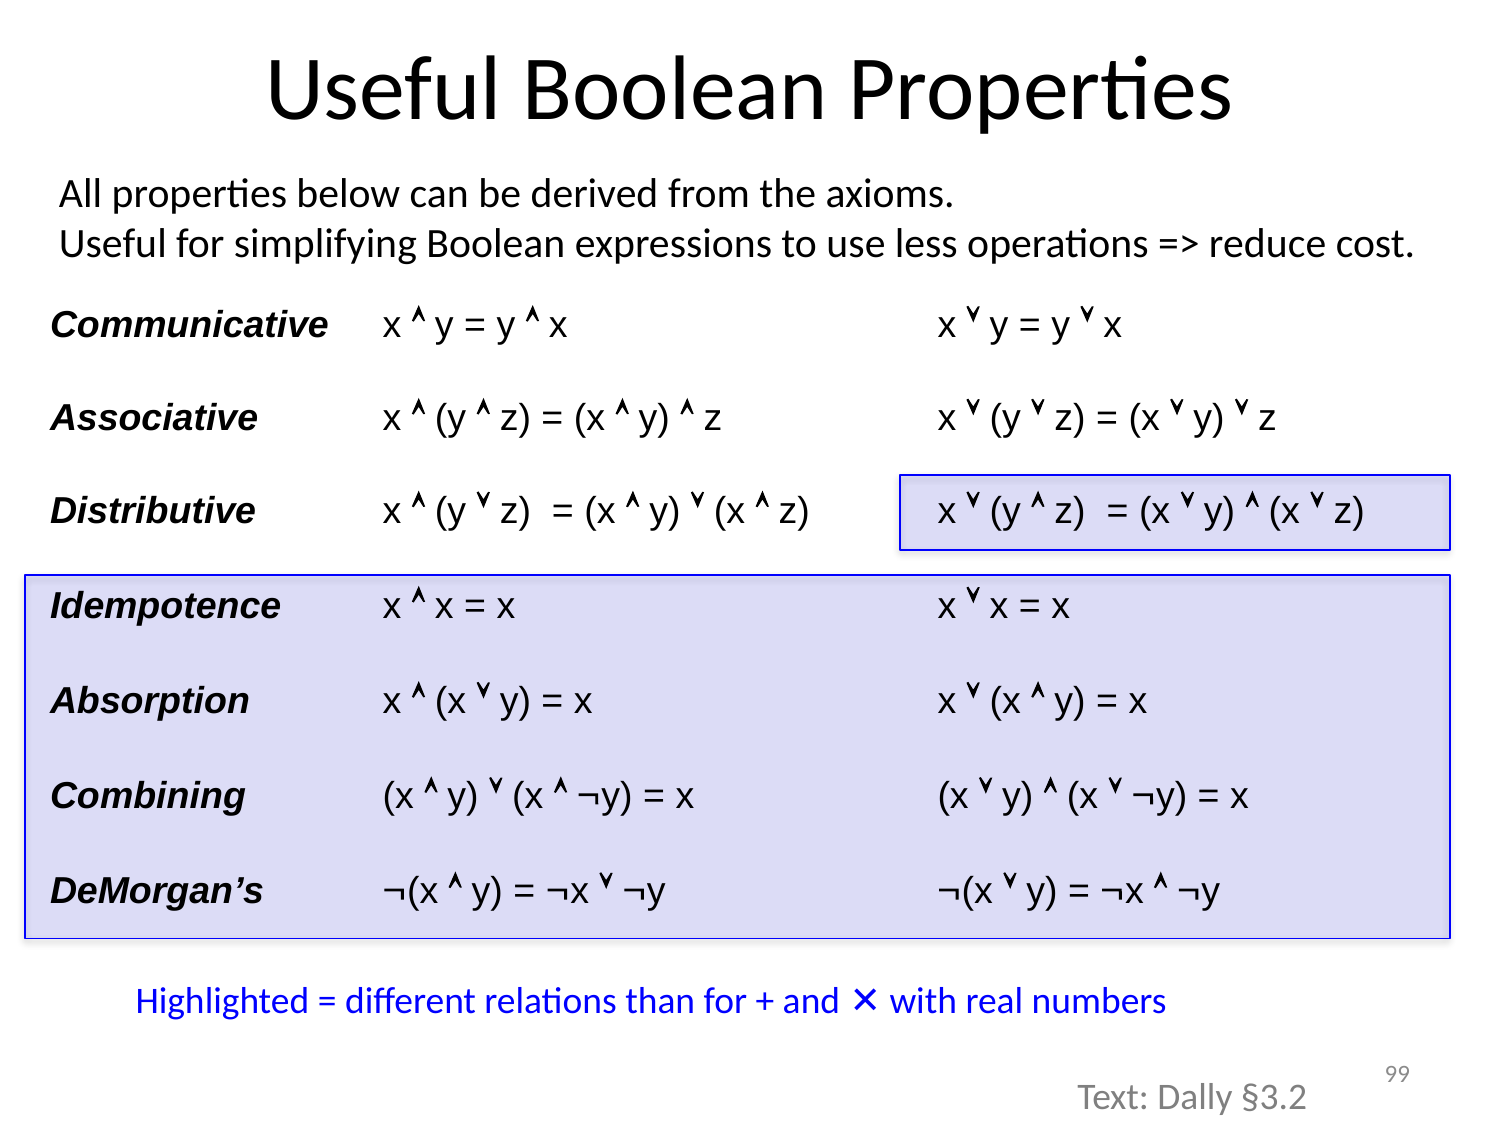

# Useful Boolean Properties
All properties below can be derived from the axioms.
Useful for simplifying Boolean expressions to use less operations => reduce cost.
| Communicative | x ∧ y = y ∧ x | x ∨ y = y ∨ x |
| --- | --- | --- |
| Associative | x ∧ (y ∧ z) = (x ∧ y) ∧ z | x ∨ (y ∨ z) = (x ∨ y) ∨ z |
| Distributive | x ∧ (y ∨ z) = (x ∧ y) ∨ (x ∧ z) | x ∨ (y ∧ z) = (x ∨ y) ∧ (x ∨ z) |
| Idempotence | x ∧ x = x | x ∨ x = x |
| Absorption | x ∧ (x ∨ y) = x | x ∨ (x ∧ y) = x |
| Combining | (x ∧ y) ∨ (x ∧ ¬y) = x | (x ∨ y) ∧ (x ∨ ¬y) = x |
| DeMorgan’s | ¬(x ∧ y) = ¬x ∨ ¬y | ¬(x ∨ y) = ¬x ∧ ¬y |

Highlighted = different relations than for + and ✕ with real numbers
99
Text: Dally §3.2